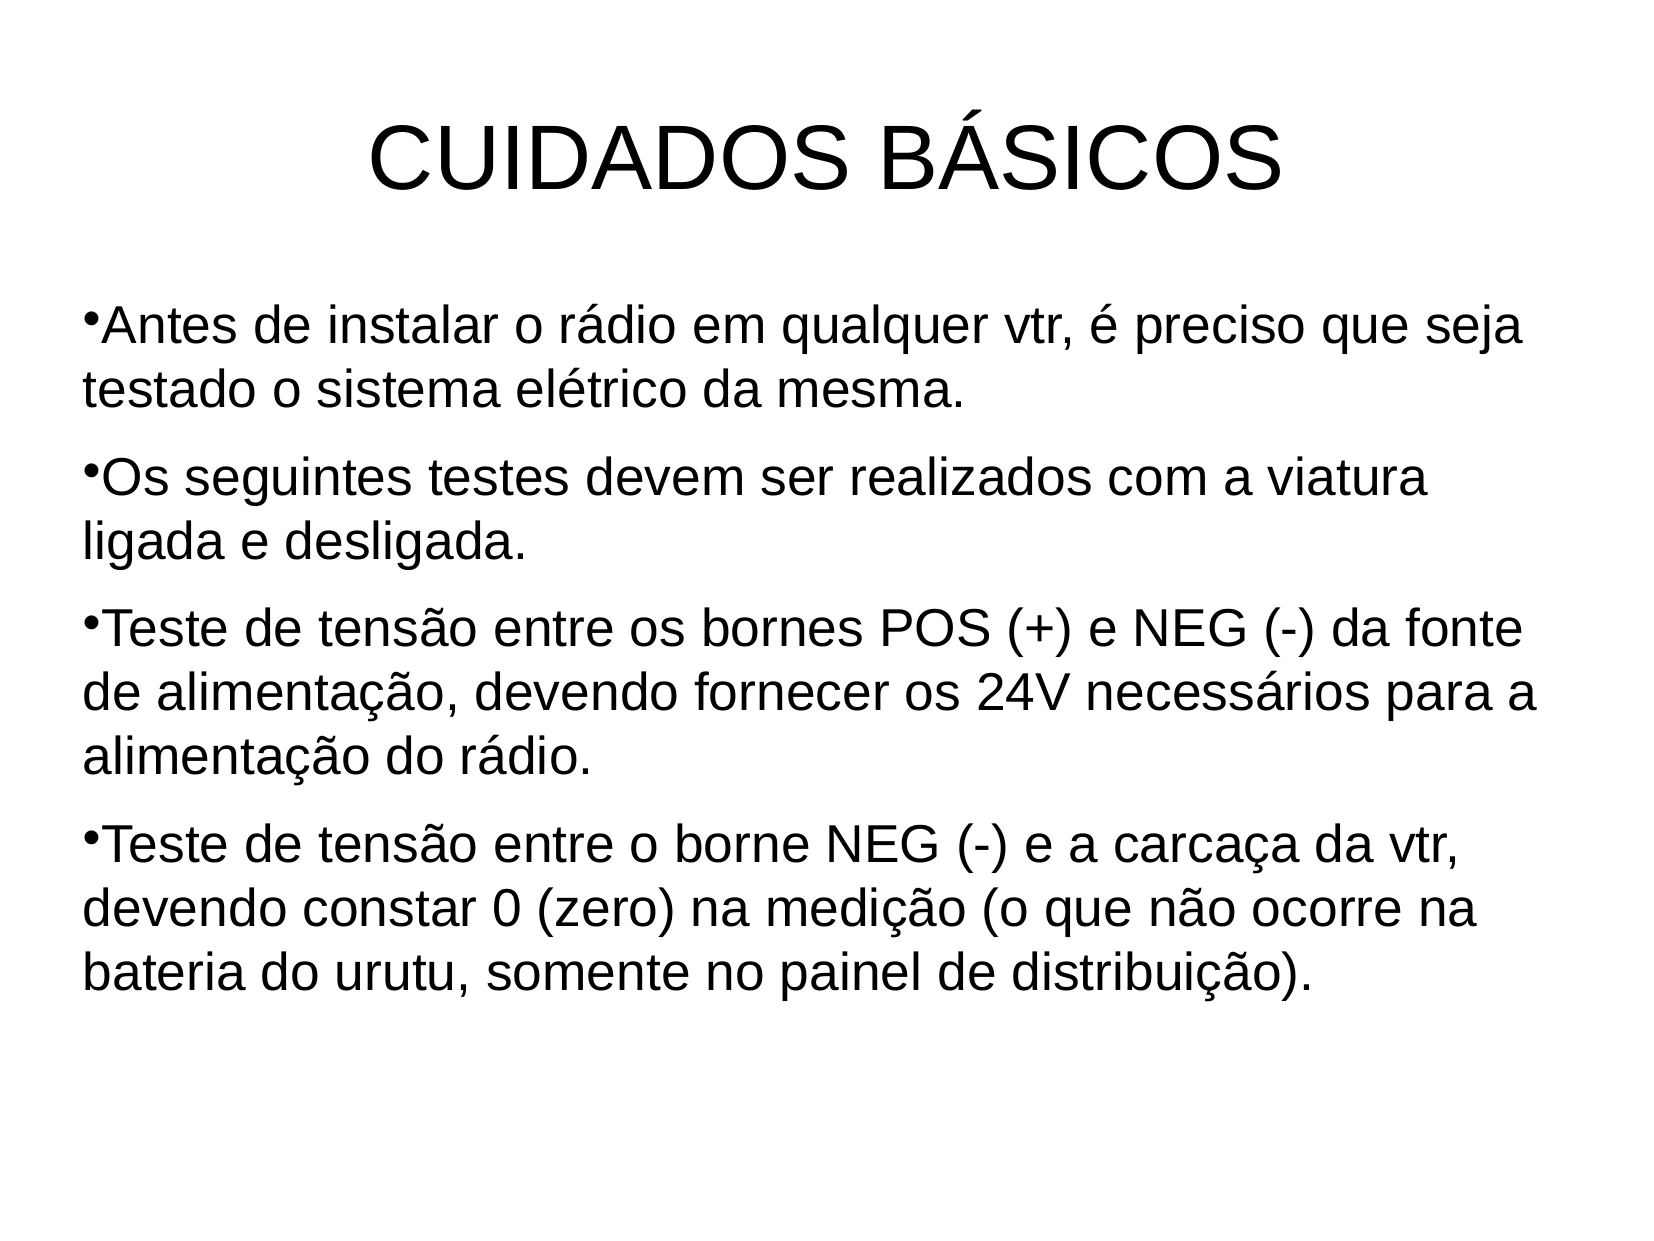

CUIDADOS BÁSICOS
Antes de instalar o rádio em qualquer vtr, é preciso que seja testado o sistema elétrico da mesma.
Os seguintes testes devem ser realizados com a viatura ligada e desligada.
Teste de tensão entre os bornes POS (+) e NEG (-) da fonte de alimentação, devendo fornecer os 24V necessários para a alimentação do rádio.
Teste de tensão entre o borne NEG (-) e a carcaça da vtr, devendo constar 0 (zero) na medição (o que não ocorre na bateria do urutu, somente no painel de distribuição).